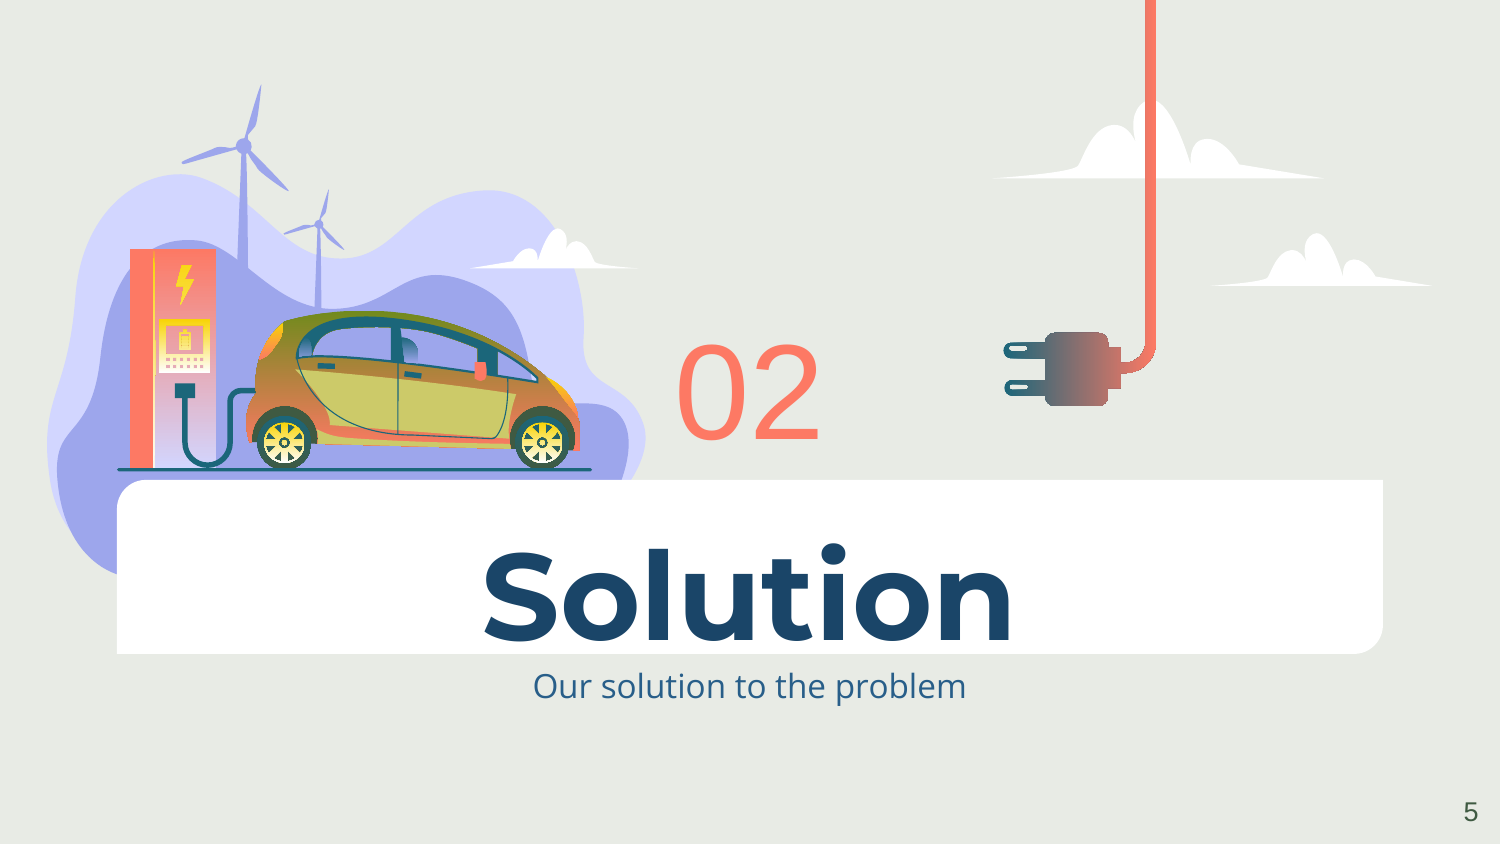

02

# Solution Our solution to the problem
5